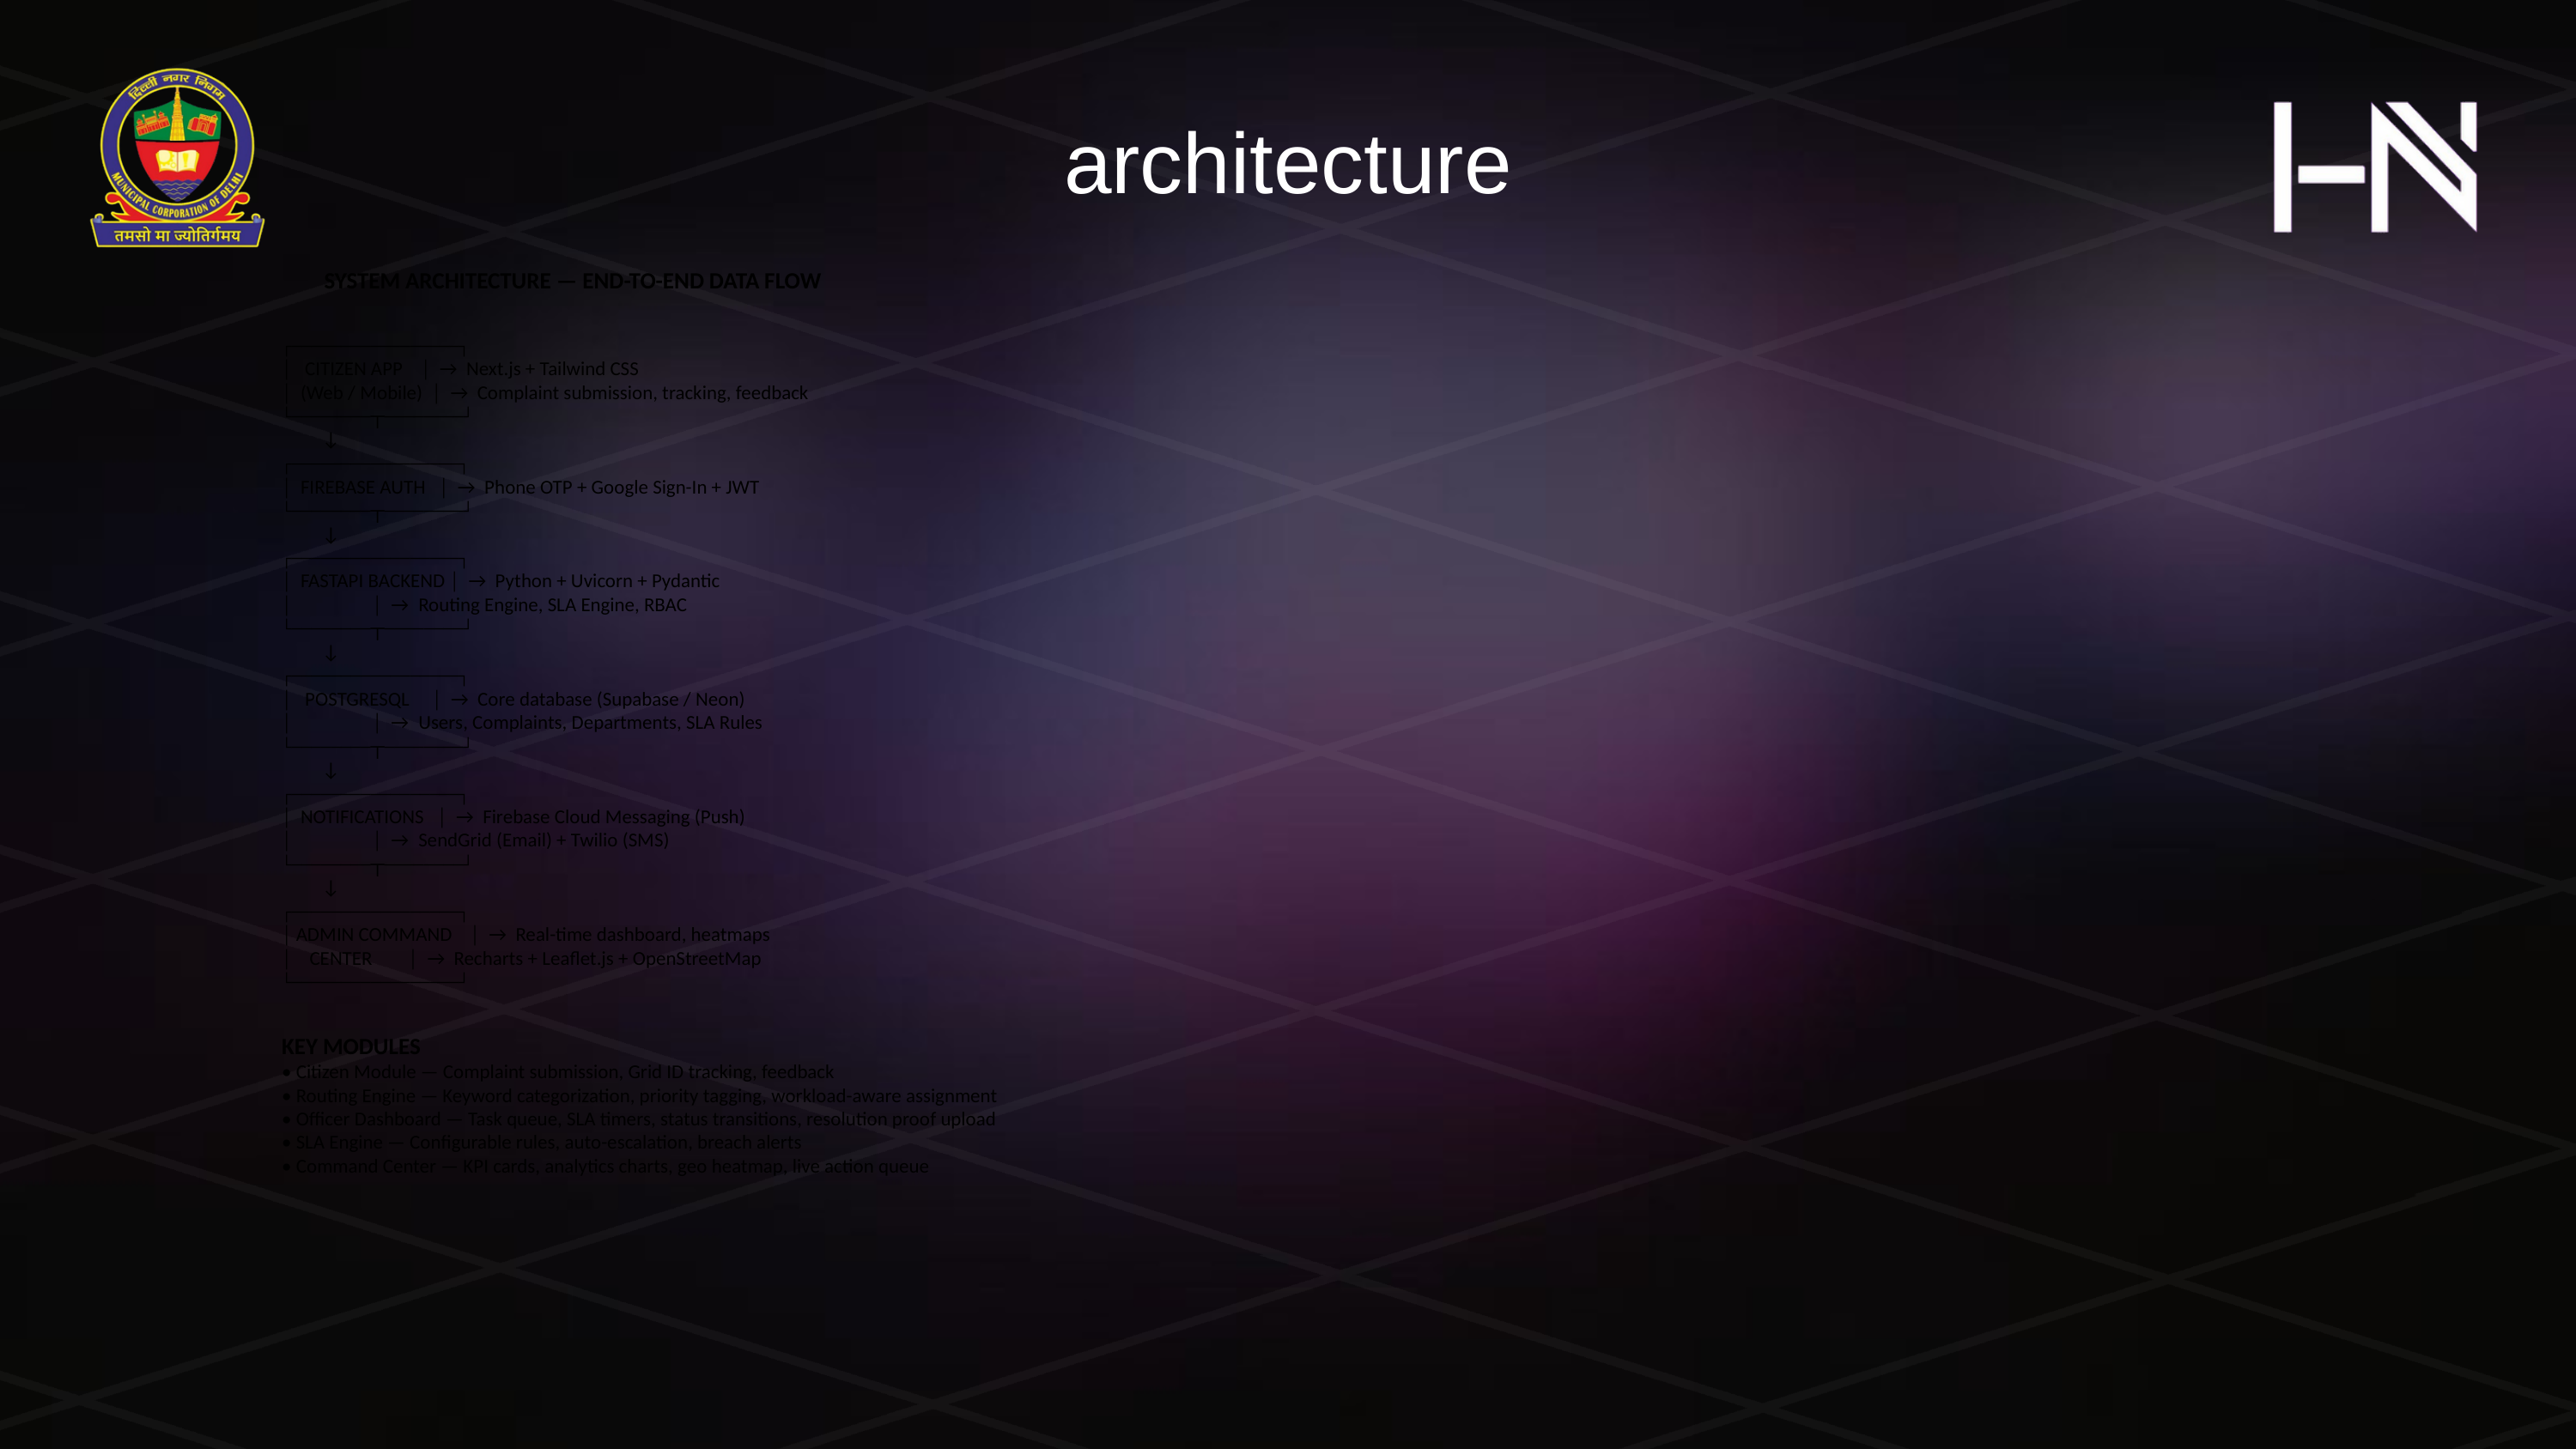

architecture
SYSTEM ARCHITECTURE — END-TO-END DATA FLOW

┌─────────────────┐
│   CITIZEN APP    │  →  Next.js + Tailwind CSS
│  (Web / Mobile)  │  →  Complaint submission, tracking, feedback
└────────┬────────┘
         ↓
┌─────────────────┐
│  FIREBASE AUTH   │  →  Phone OTP + Google Sign-In + JWT
└────────┬────────┘
         ↓
┌─────────────────┐
│  FASTAPI BACKEND │  →  Python + Uvicorn + Pydantic
│                  │  →  Routing Engine, SLA Engine, RBAC
└────────┬────────┘
         ↓
┌─────────────────┐
│   POSTGRESQL     │  →  Core database (Supabase / Neon)
│                  │  →  Users, Complaints, Departments, SLA Rules
└────────┬────────┘
         ↓
┌─────────────────┐
│  NOTIFICATIONS   │  →  Firebase Cloud Messaging (Push)
│                  │  →  SendGrid (Email) + Twilio (SMS)
└────────┬────────┘
         ↓
┌─────────────────┐
│ ADMIN COMMAND    │  →  Real-time dashboard, heatmaps
│    CENTER        │  →  Recharts + Leaflet.js + OpenStreetMap
└─────────────────┘

KEY MODULES
• Citizen Module — Complaint submission, Grid ID tracking, feedback
• Routing Engine — Keyword categorization, priority tagging, workload-aware assignment
• Officer Dashboard — Task queue, SLA timers, status transitions, resolution proof upload
• SLA Engine — Configurable rules, auto-escalation, breach alerts
• Command Center — KPI cards, analytics charts, geo heatmap, live action queue